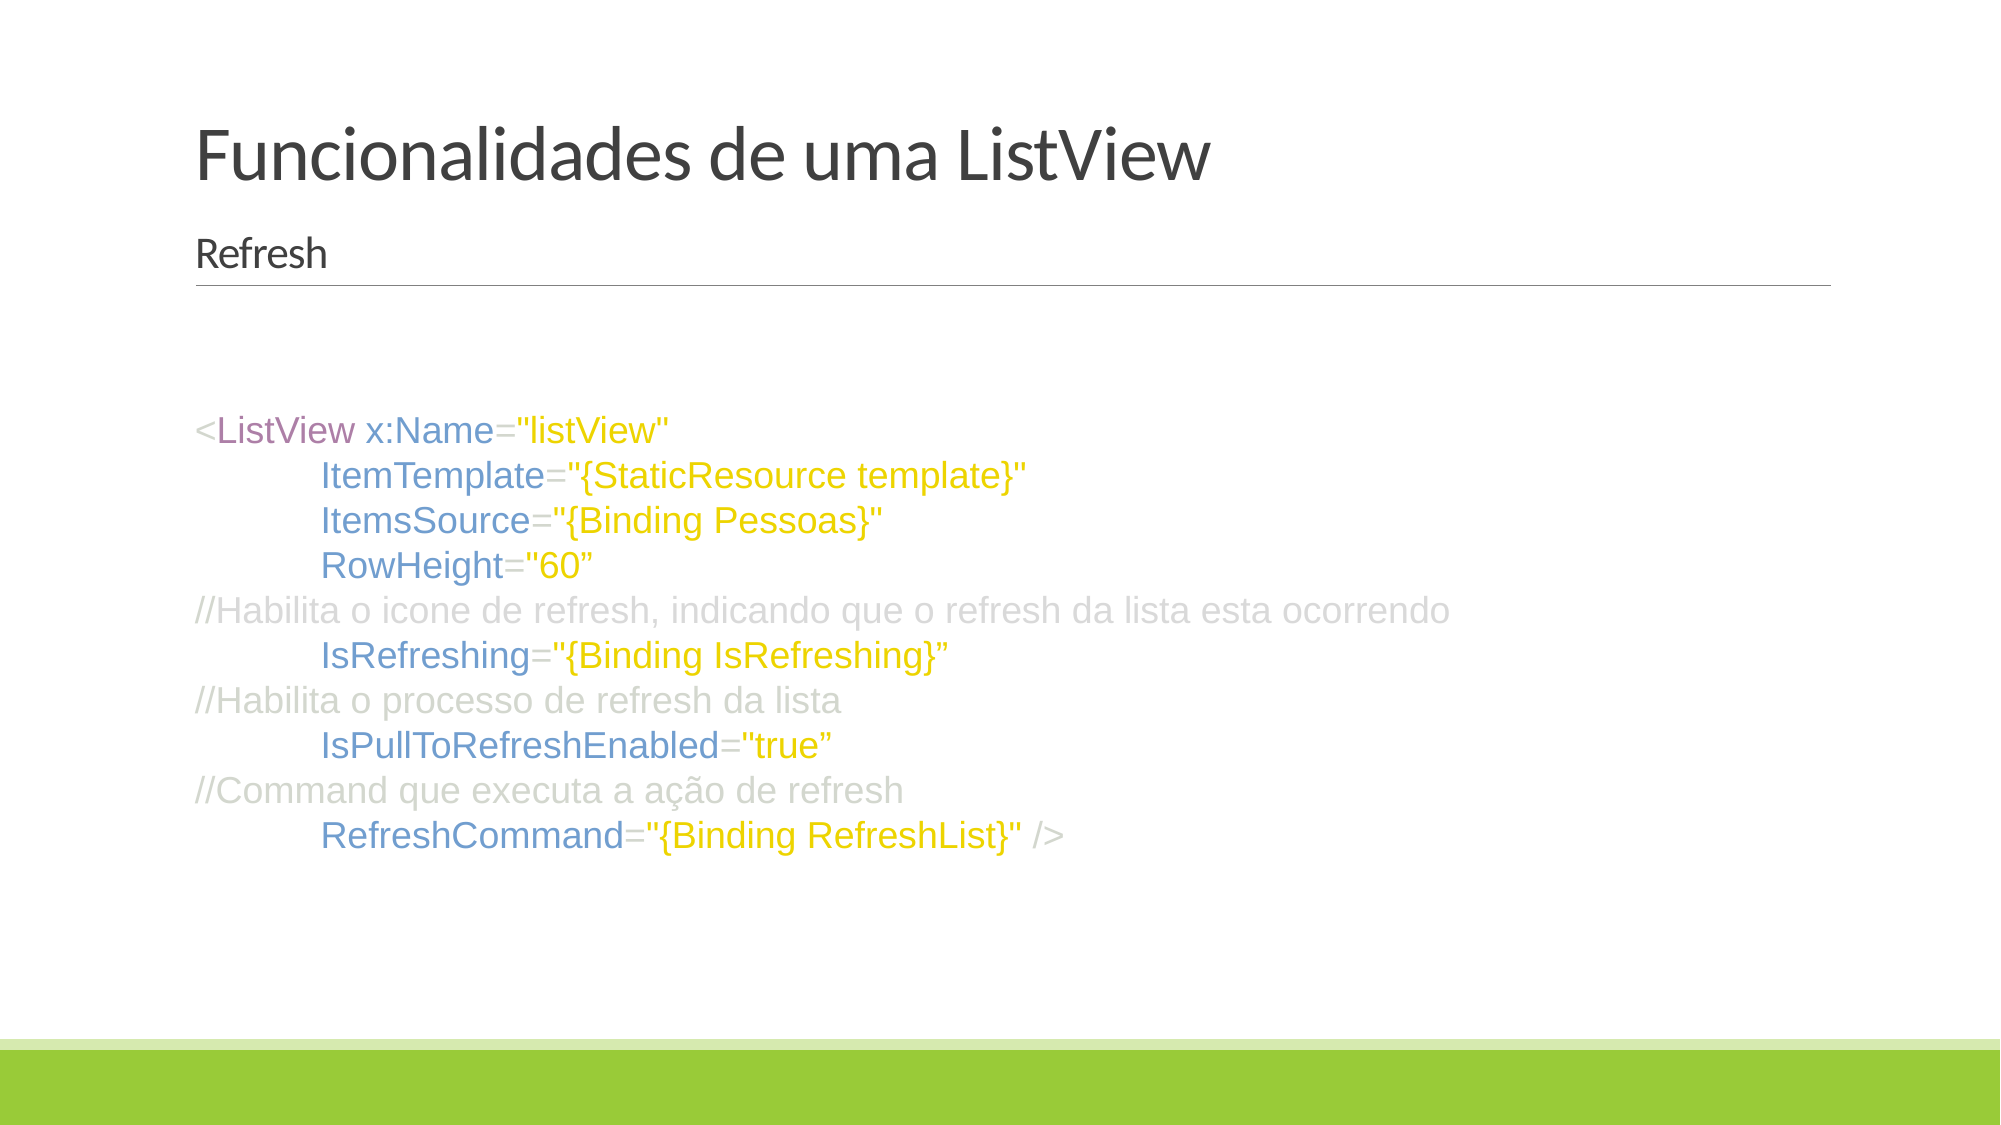

# Funcionalidades de uma ListView Refresh

<ListView x:Name="listView"
            ItemTemplate="{StaticResource template}"
            ItemsSource="{Binding Pessoas}"
            RowHeight="60”
//Habilita o icone de refresh, indicando que o refresh da lista esta ocorrendo
            IsRefreshing="{Binding IsRefreshing}”
//Habilita o processo de refresh da lista
            IsPullToRefreshEnabled="true”
//Command que executa a ação de refresh
            RefreshCommand="{Binding RefreshList}" />